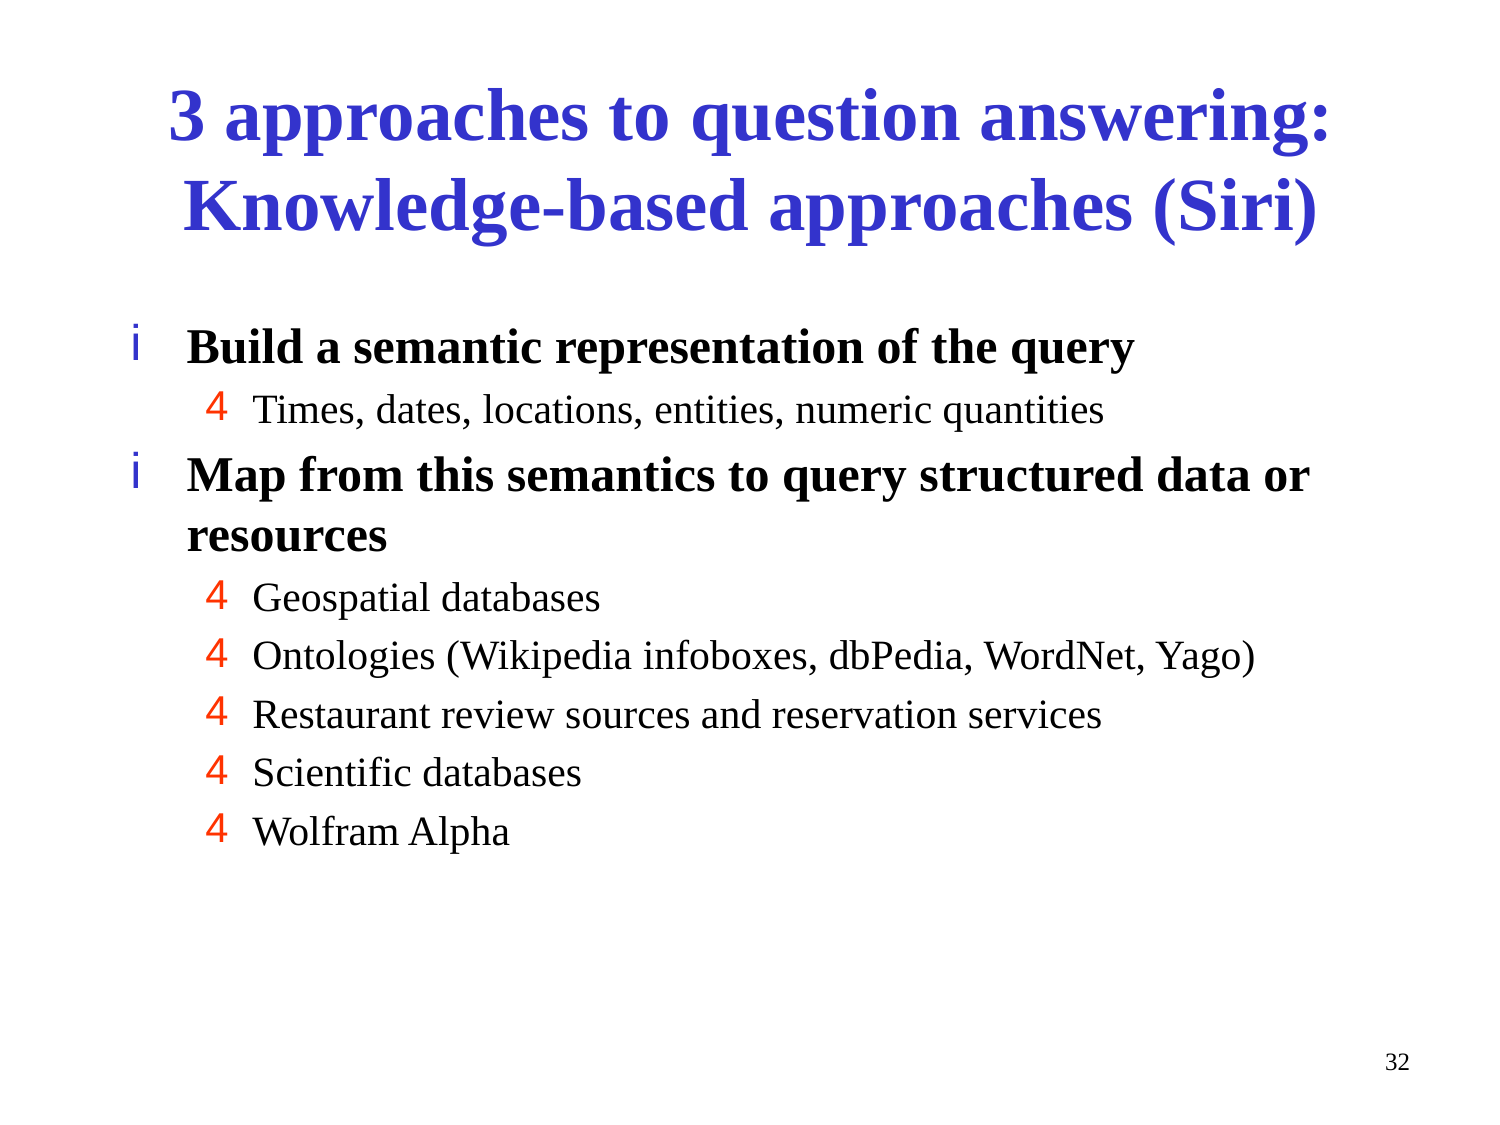

# 3 approaches to question answering: Knowledge-based approaches (Siri)
Build a semantic representation of the query
Times, dates, locations, entities, numeric quantities
Map from this semantics to query structured data or resources
Geospatial databases
Ontologies (Wikipedia infoboxes, dbPedia, WordNet, Yago)
Restaurant review sources and reservation services
Scientific databases
Wolfram Alpha

32